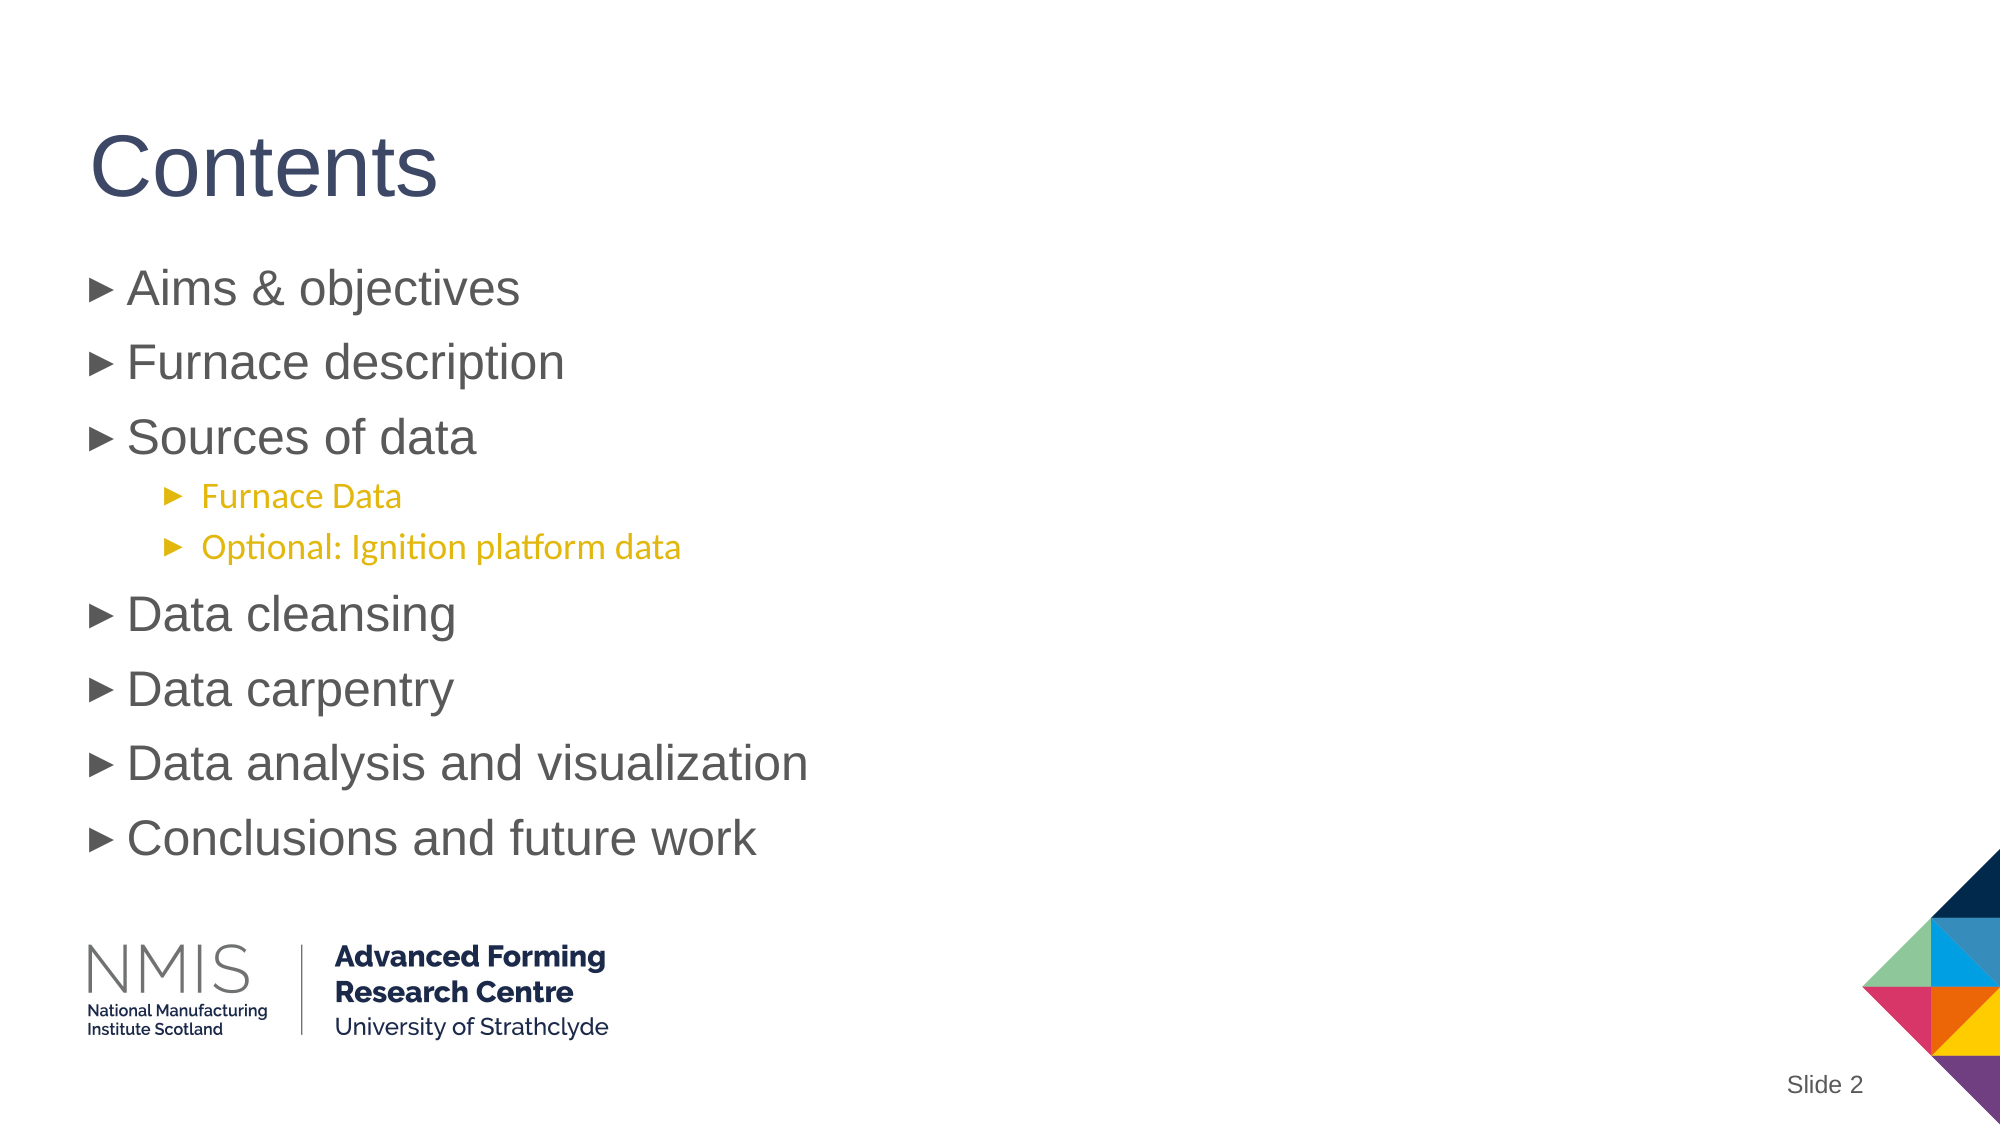

# Contents
Aims & objectives
Furnace description
Sources of data
Furnace Data
Optional: Ignition platform data
Data cleansing
Data carpentry
Data analysis and visualization
Conclusions and future work
Slide 2